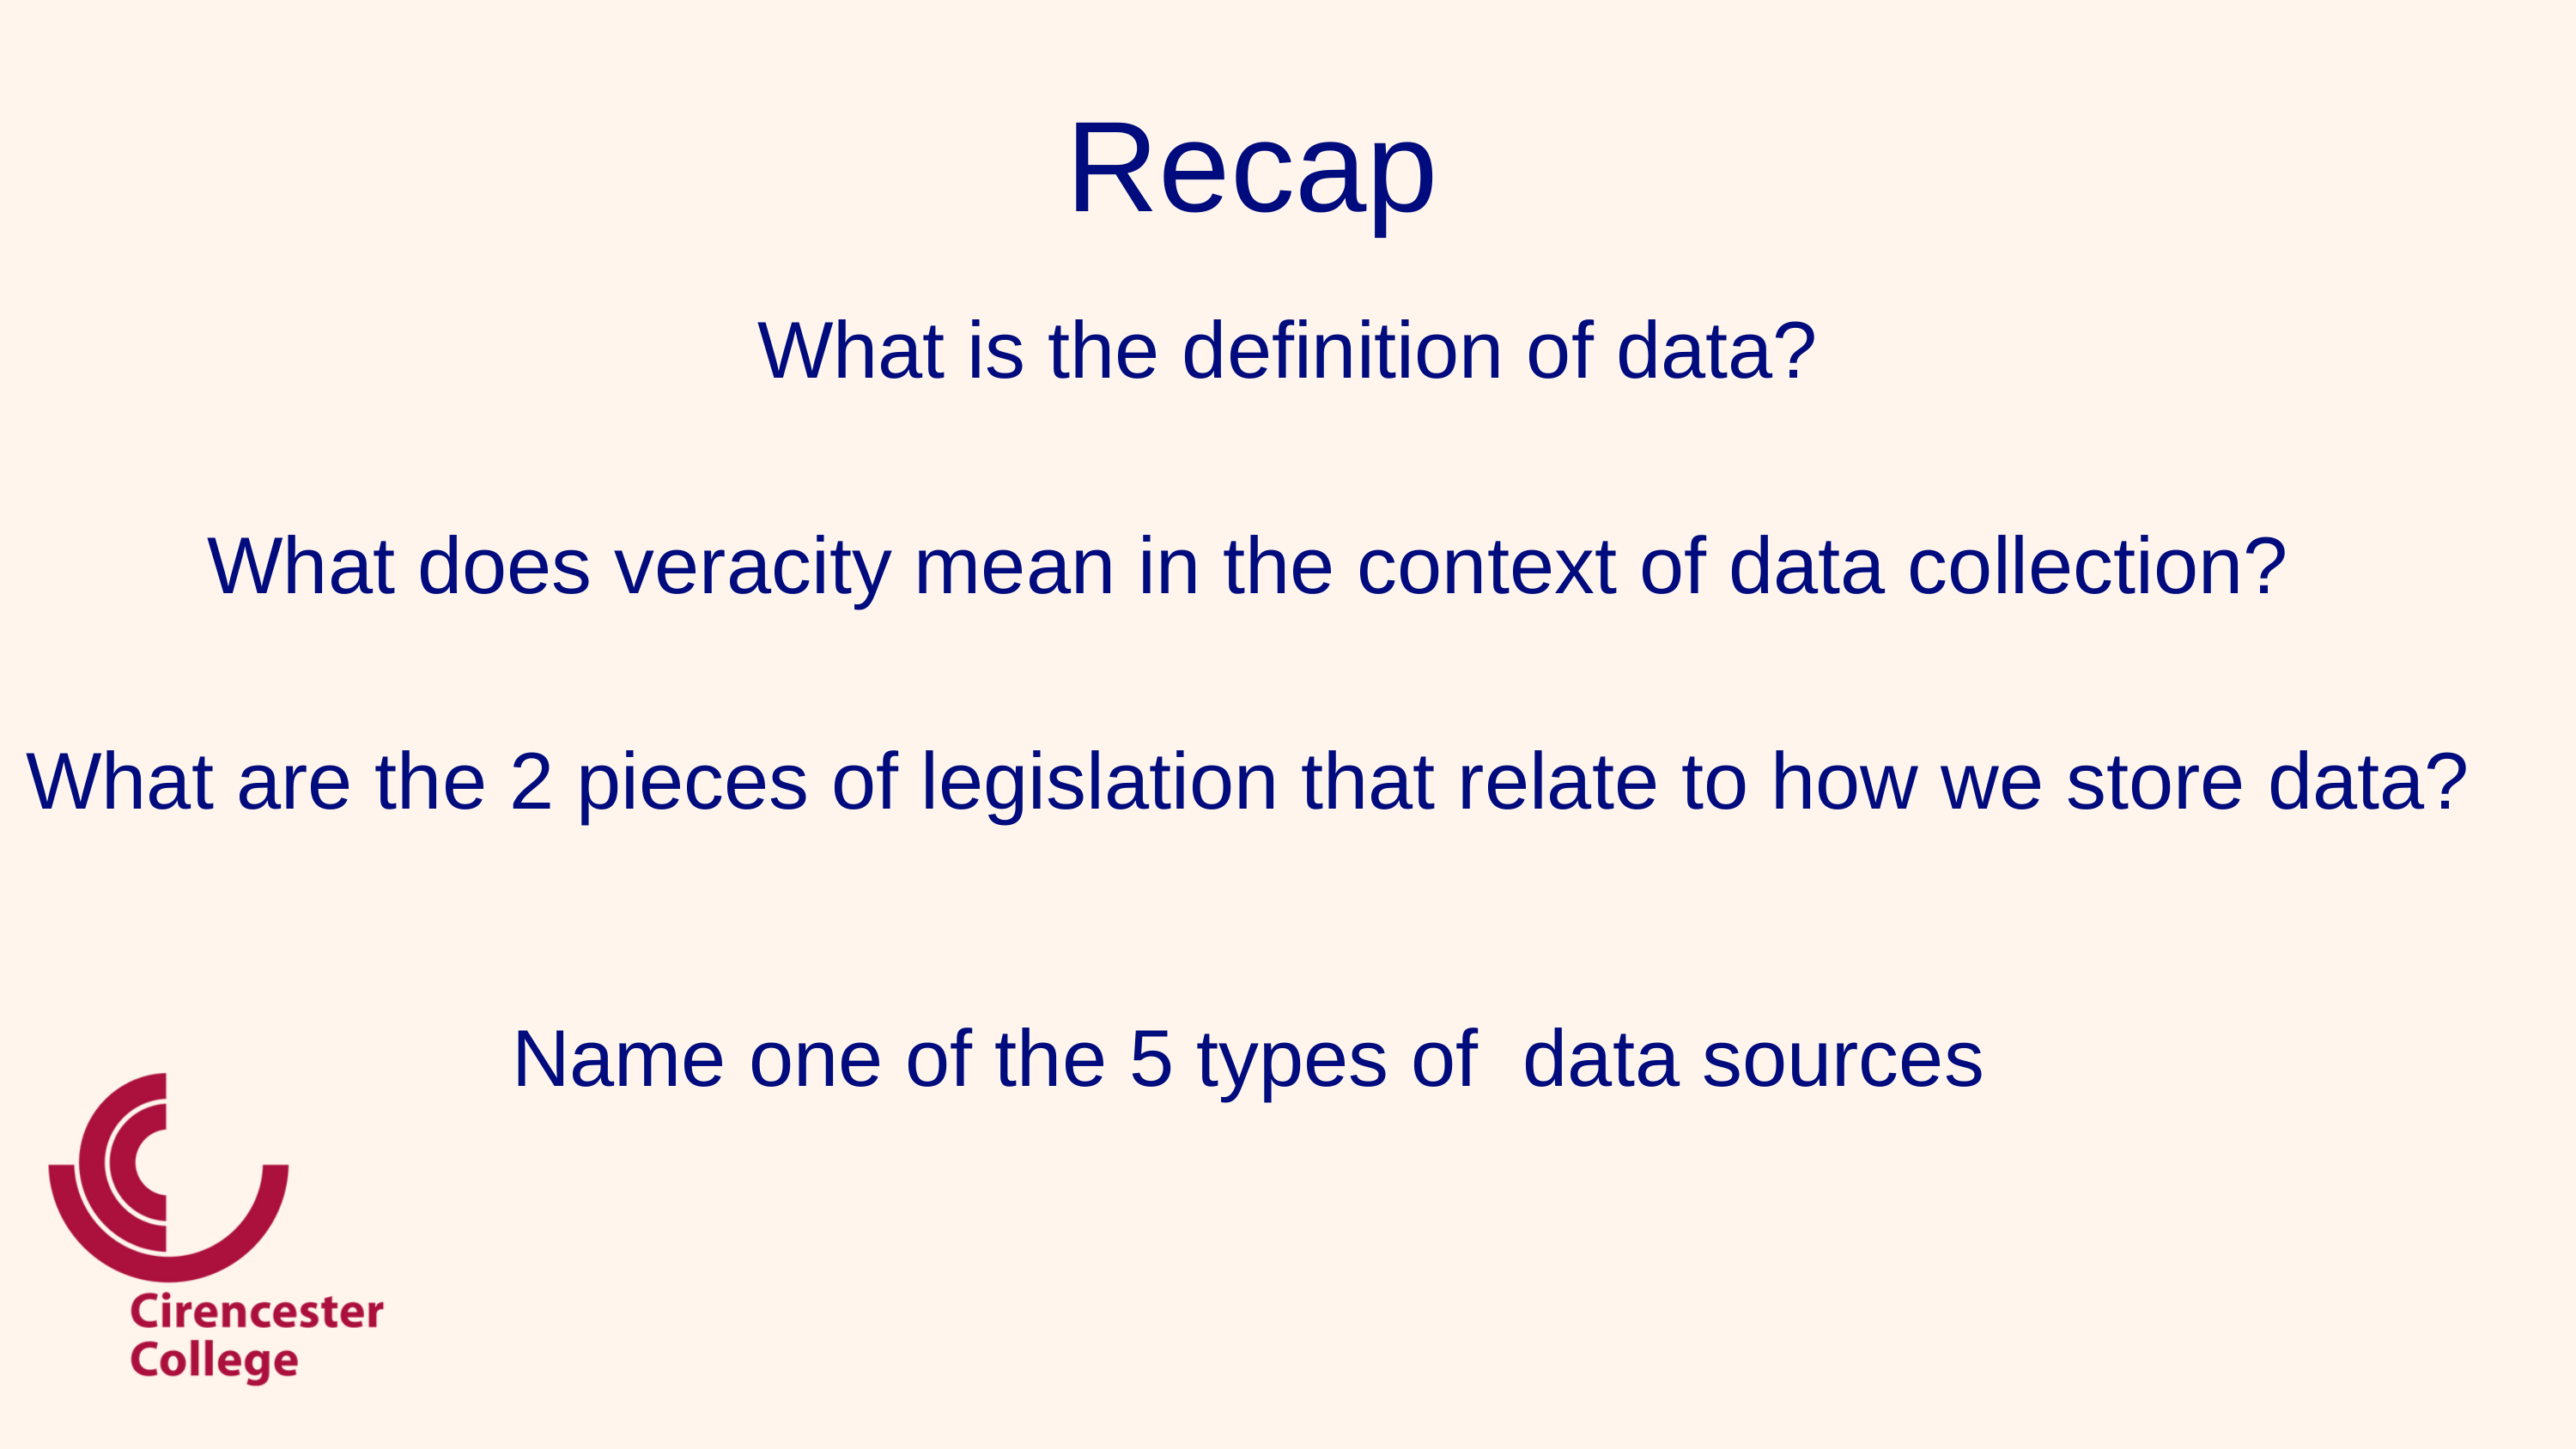

Recap
What is the definition of data?
What does veracity mean in the context of data collection?
What are the 2 pieces of legislation that relate to how we store data?
Name one of the 5 types of  data sources